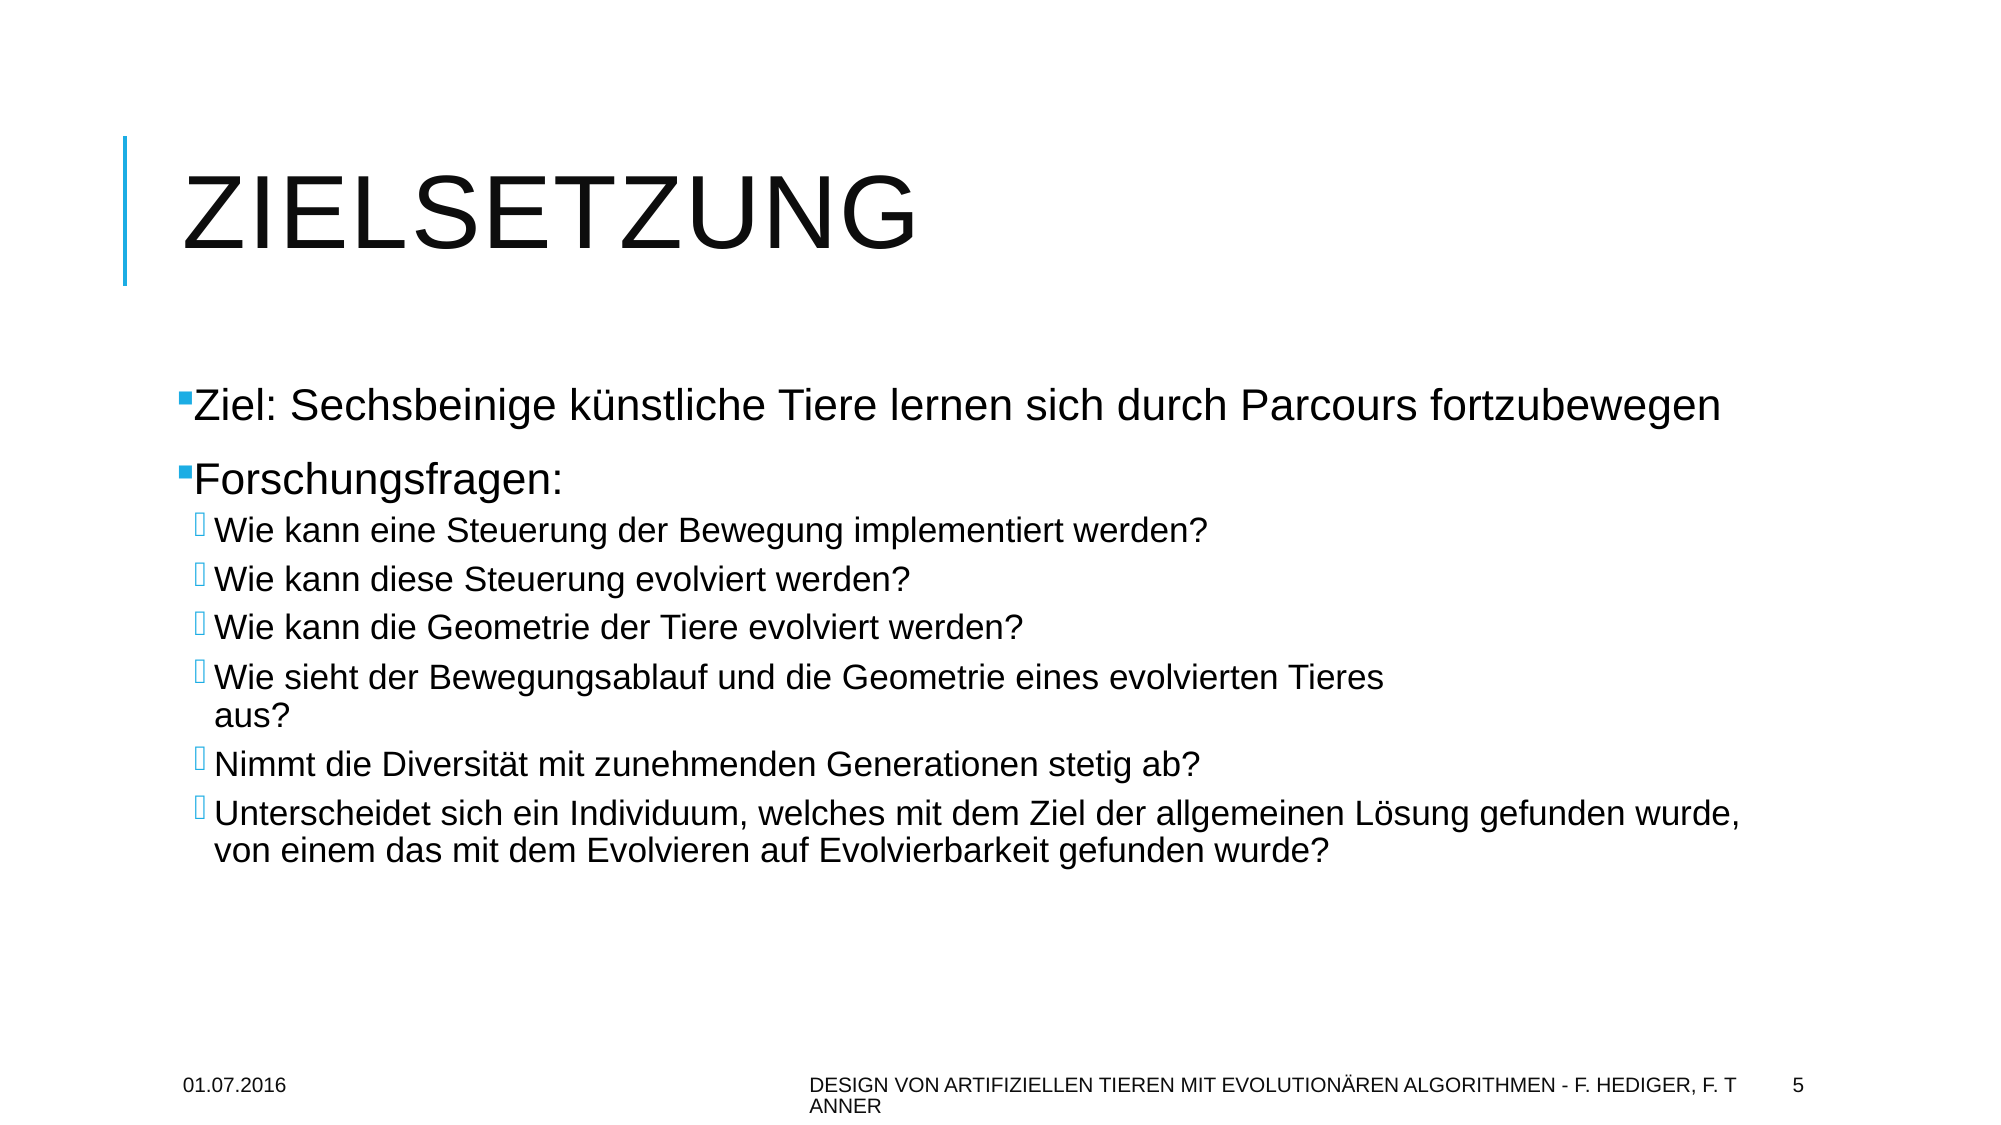

# Zielsetzung
Ziel: Sechsbeinige künstliche Tiere lernen sich durch Parcours fortzubewegen
Forschungsfragen:
Wie kann eine Steuerung der Bewegung implementiert werden?
Wie kann diese Steuerung evolviert werden?
Wie kann die Geometrie der Tiere evolviert werden?
Wie sieht der Bewegungsablauf und die Geometrie eines evolvierten Tieres
aus?
Nimmt die Diversität mit zunehmenden Generationen stetig ab?
Unterscheidet sich ein Individuum, welches mit dem Ziel der allgemeinen Lösung gefunden wurde, von einem das mit dem Evolvieren auf Evolvierbarkeit gefunden wurde?
01.07.2016
Design von artifiziellen Tieren mit evolutionären Algorithmen - F. Hediger, F. Tanner
5